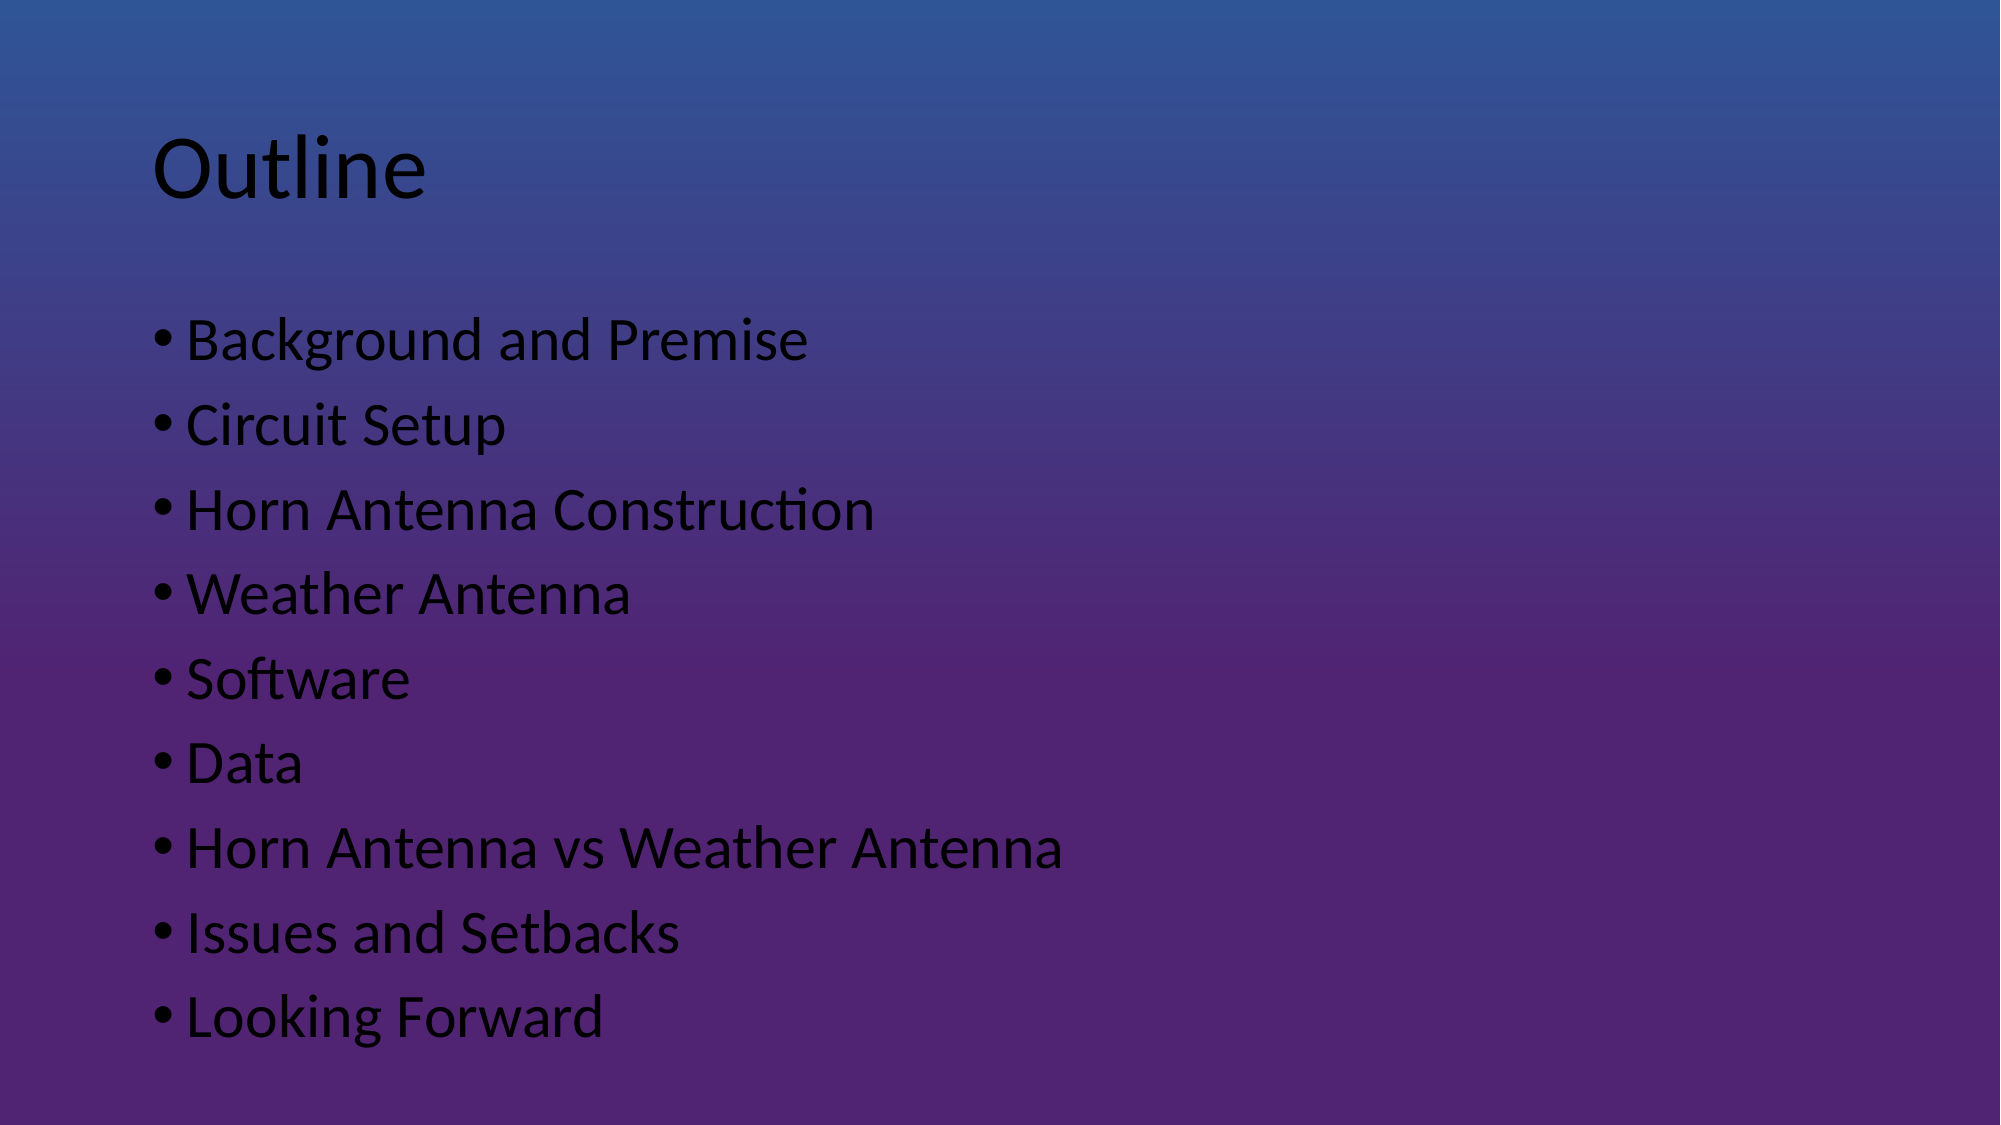

# Outline
Background and Premise
Circuit Setup
Horn Antenna Construction
Weather Antenna
Software
Data
Horn Antenna vs Weather Antenna
Issues and Setbacks
Looking Forward